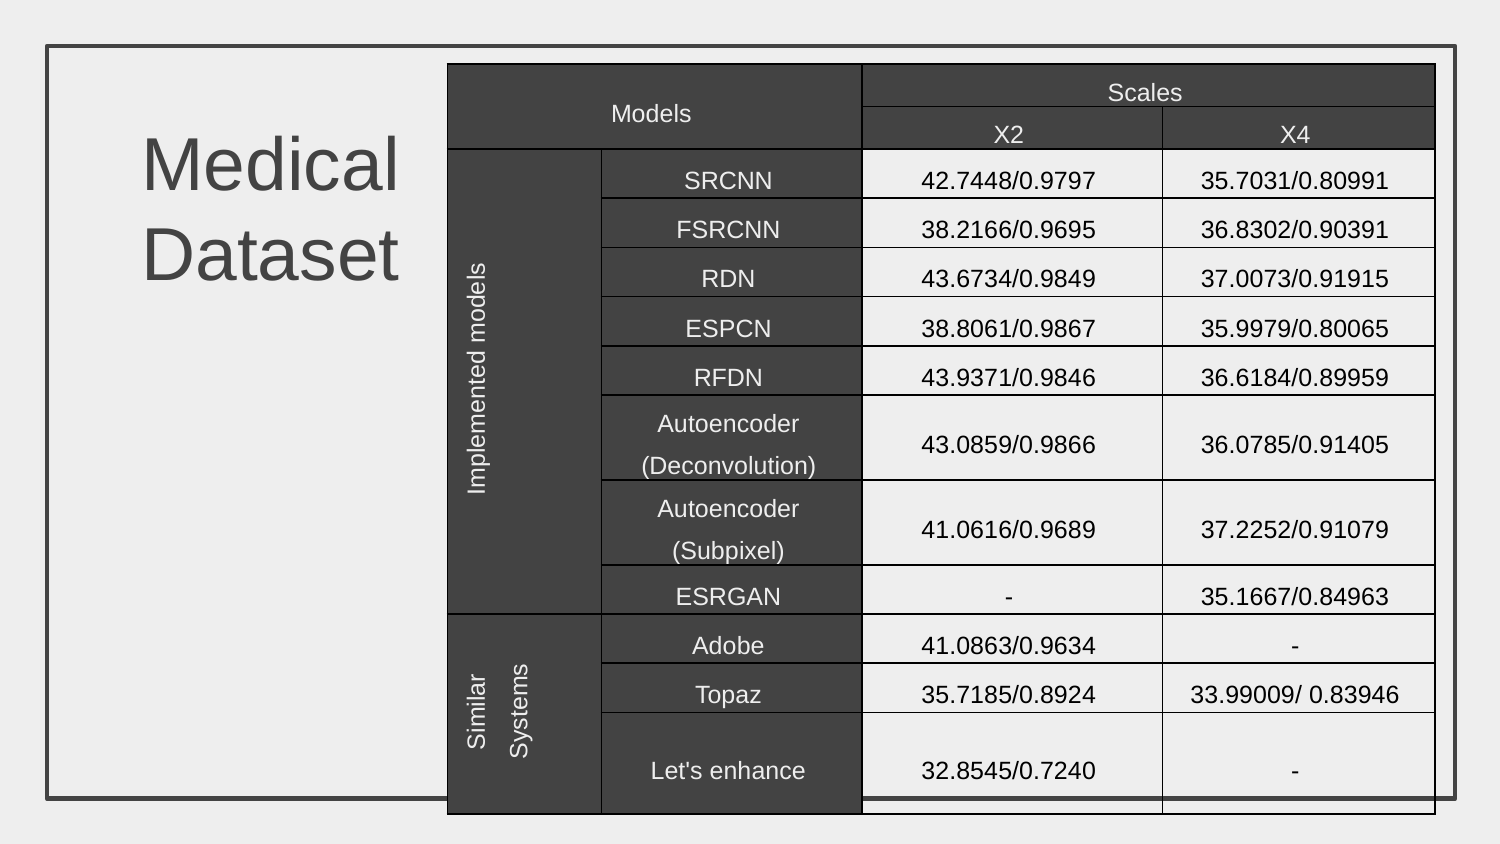

| Models |  | Scales |  |
| --- | --- | --- | --- |
|  |  | X2 | X4 |
| Implemented models | SRCNN | 42.7448/0.9797 | 35.7031/0.80991 |
|  | FSRCNN | 38.2166/0.9695 | 36.8302/0.90391 |
|  | RDN | 43.6734/0.9849 | 37.0073/0.91915 |
|  | ESPCN | 38.8061/0.9867 | 35.9979/0.80065 |
|  | RFDN | 43.9371/0.9846 | 36.6184/0.89959 |
|  | Autoencoder (Deconvolution) | 43.0859/0.9866 | 36.0785/0.91405 |
|  | Autoencoder (Subpixel) | 41.0616/0.9689 | 37.2252/0.91079 |
|  | ESRGAN | - | 35.1667/0.84963 |
| Similar Systems | Adobe | 41.0863/0.9634 | - |
|  | Topaz | 35.7185/0.8924 | 33.99009/ 0.83946 |
|  | Let's enhance | 32.8545/0.7240 | - |
# Medical Dataset